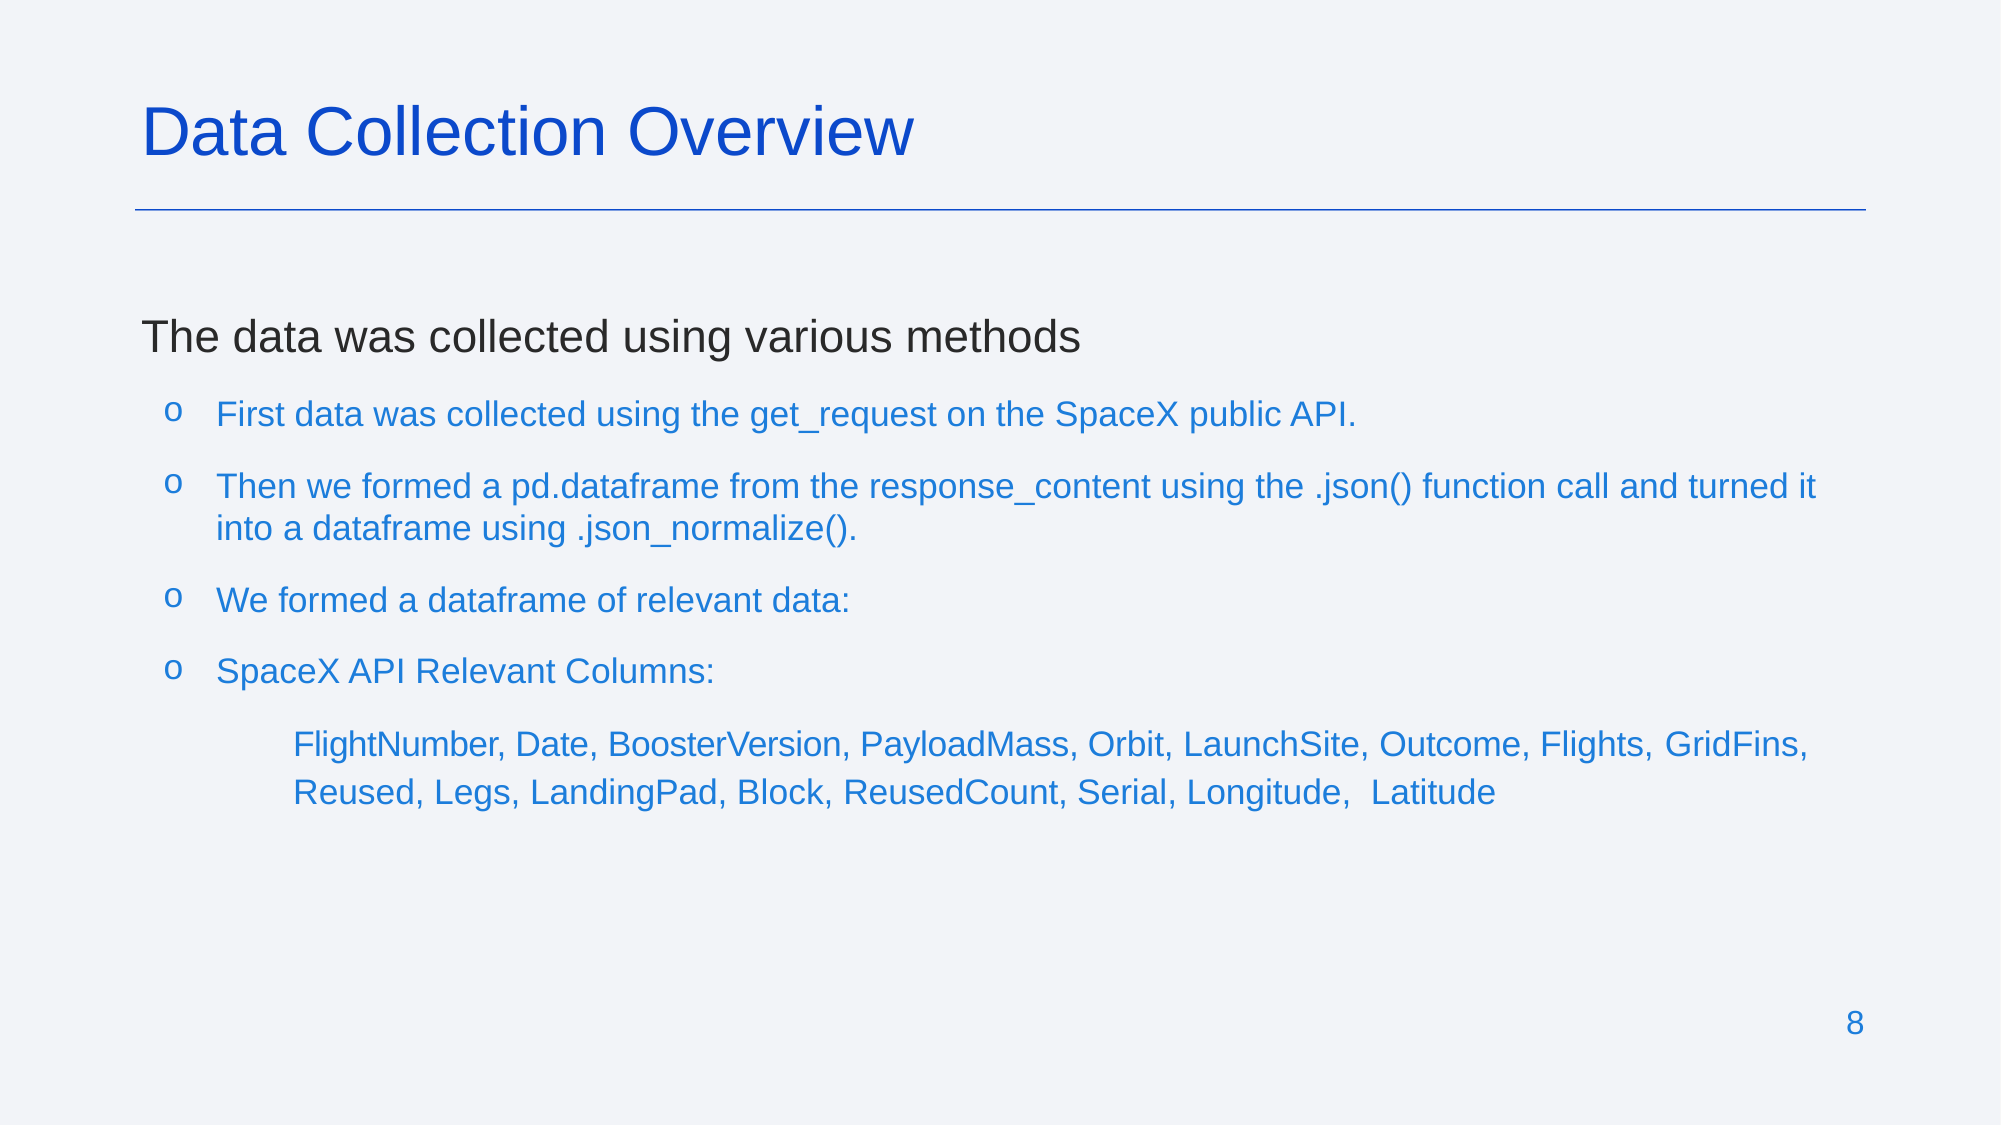

Data Collection Overview
The data was collected using various methods
First data was collected using the get_request on the SpaceX public API.
Then we formed a pd.dataframe from the response_content using the .json() function call and turned it into a dataframe using .json_normalize().
We formed a dataframe of relevant data:
SpaceX API Relevant Columns:
FlightNumber, Date, BoosterVersion, PayloadMass, Orbit, LaunchSite, Outcome, Flights, GridFins, Reused, Legs, LandingPad, Block, ReusedCount, Serial, Longitude,  Latitude

8